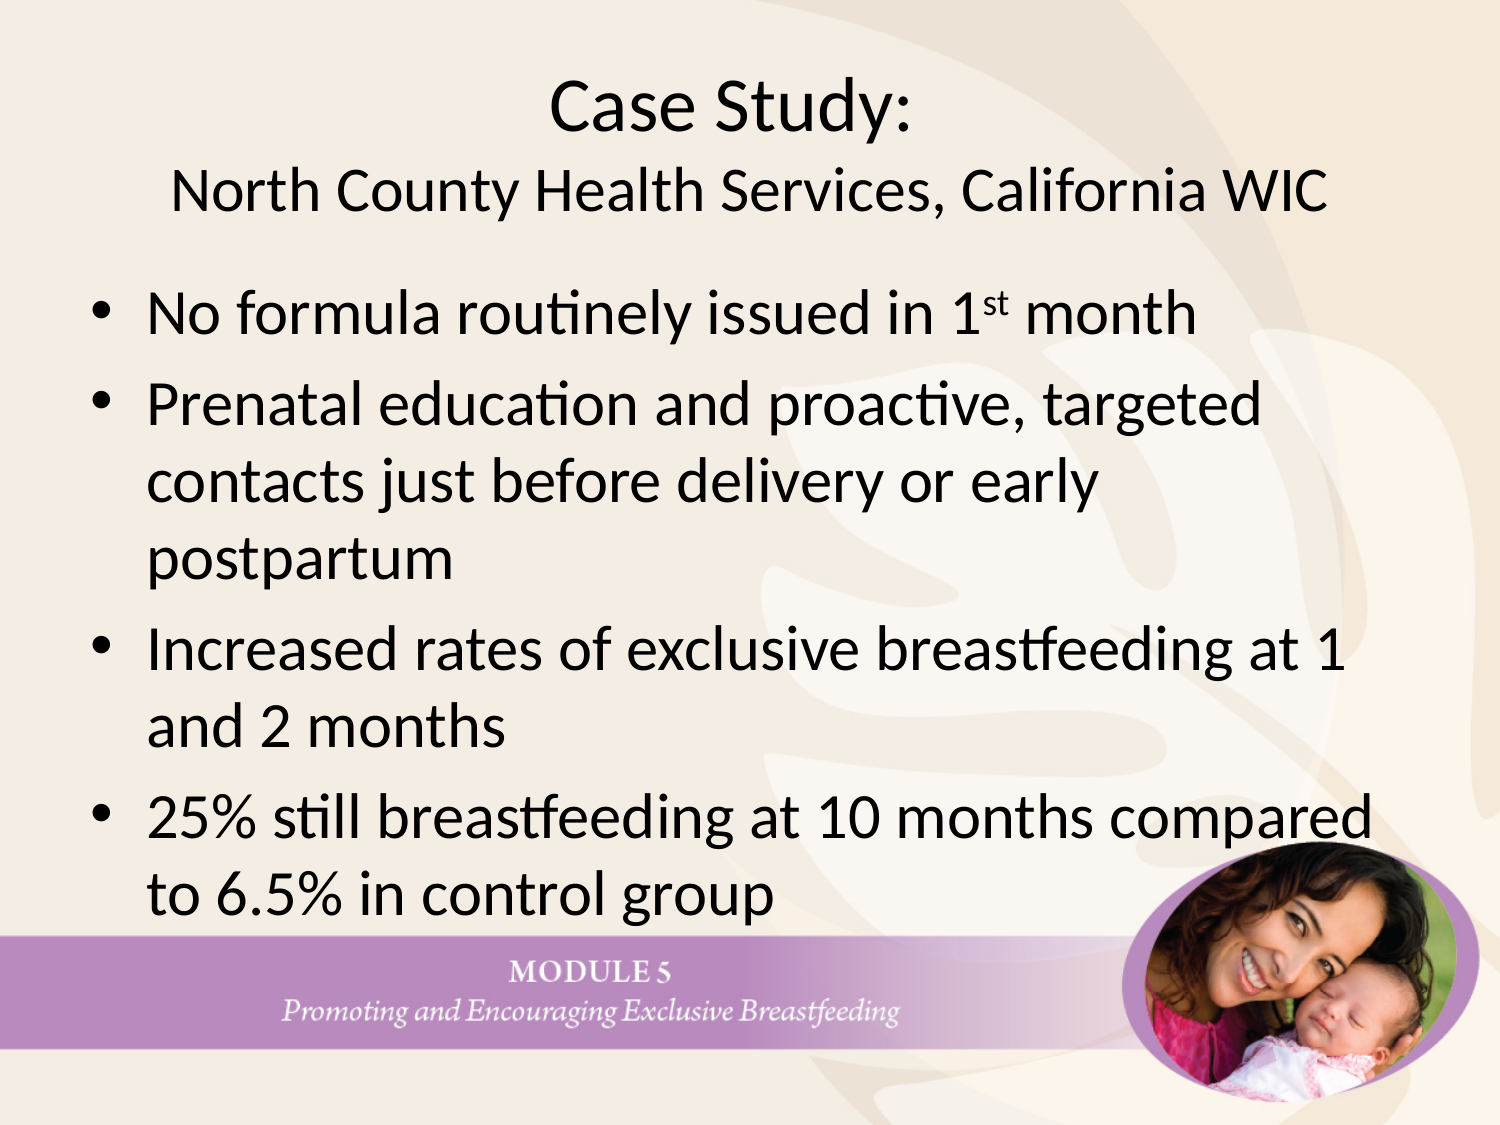

# Case Study: North County Health Services, California WIC
No formula routinely issued in 1st month
Prenatal education and proactive, targeted contacts just before delivery or early postpartum
Increased rates of exclusive breastfeeding at 1 and 2 months
25% still breastfeeding at 10 months compared to 6.5% in control group